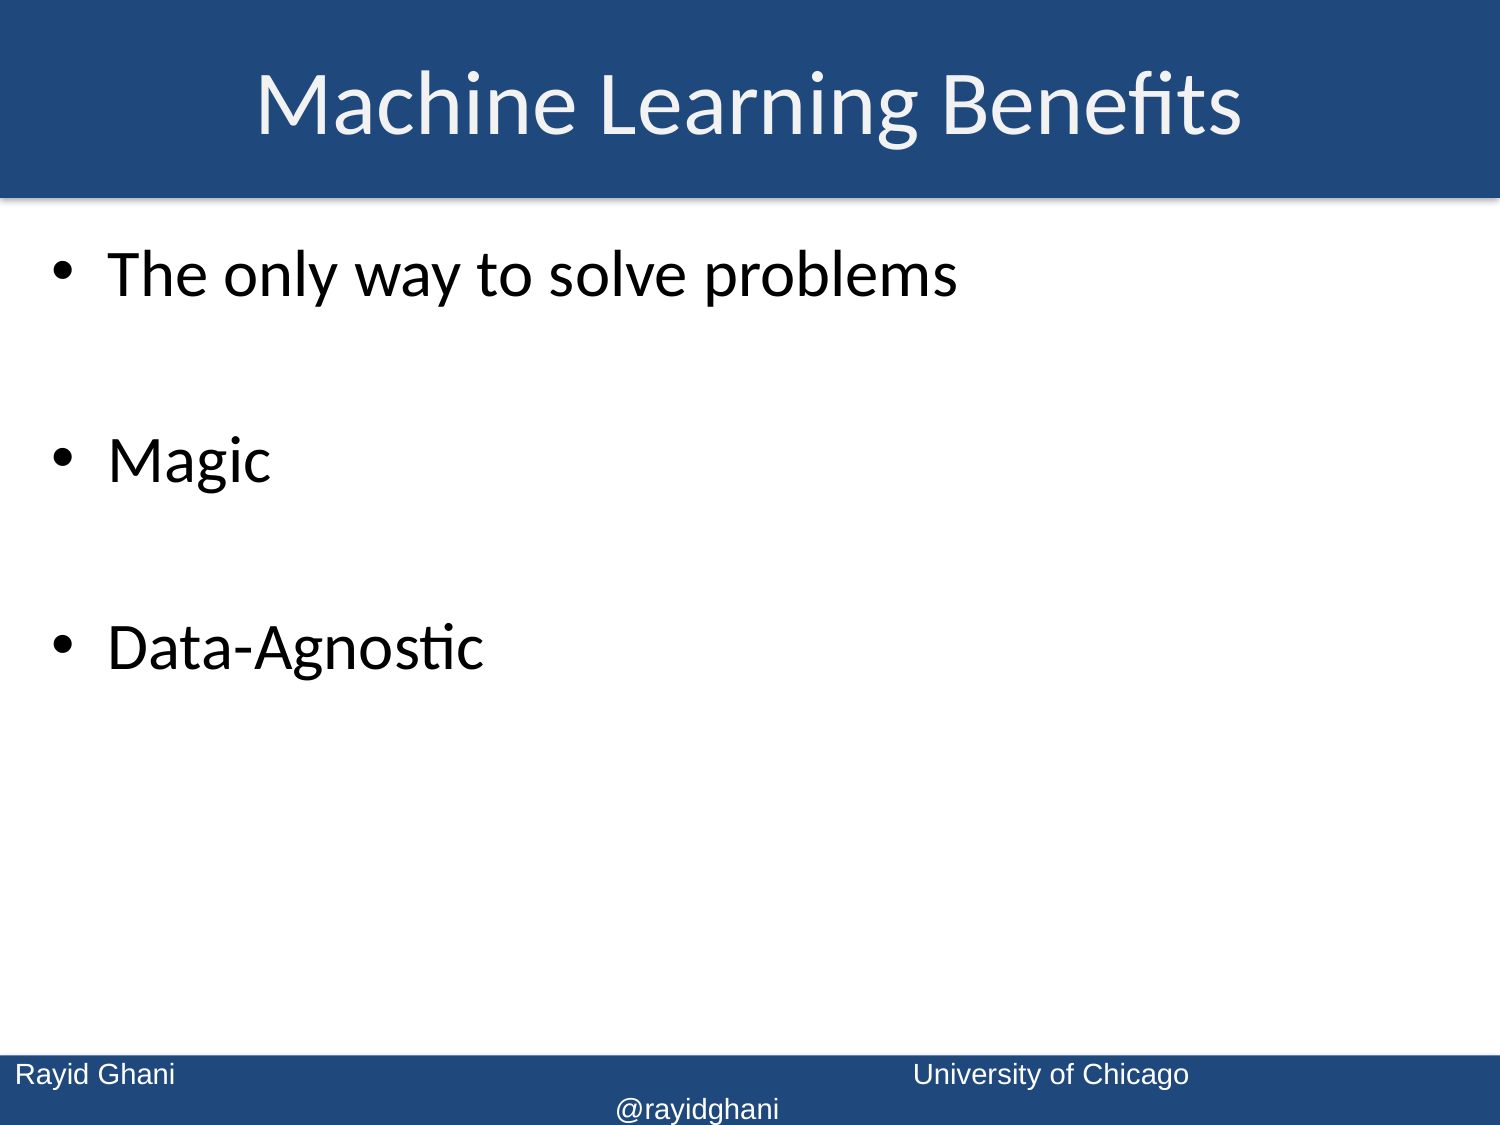

# Machine Learning Benefits
The only way to solve problems

Magic

Data-Agnostic